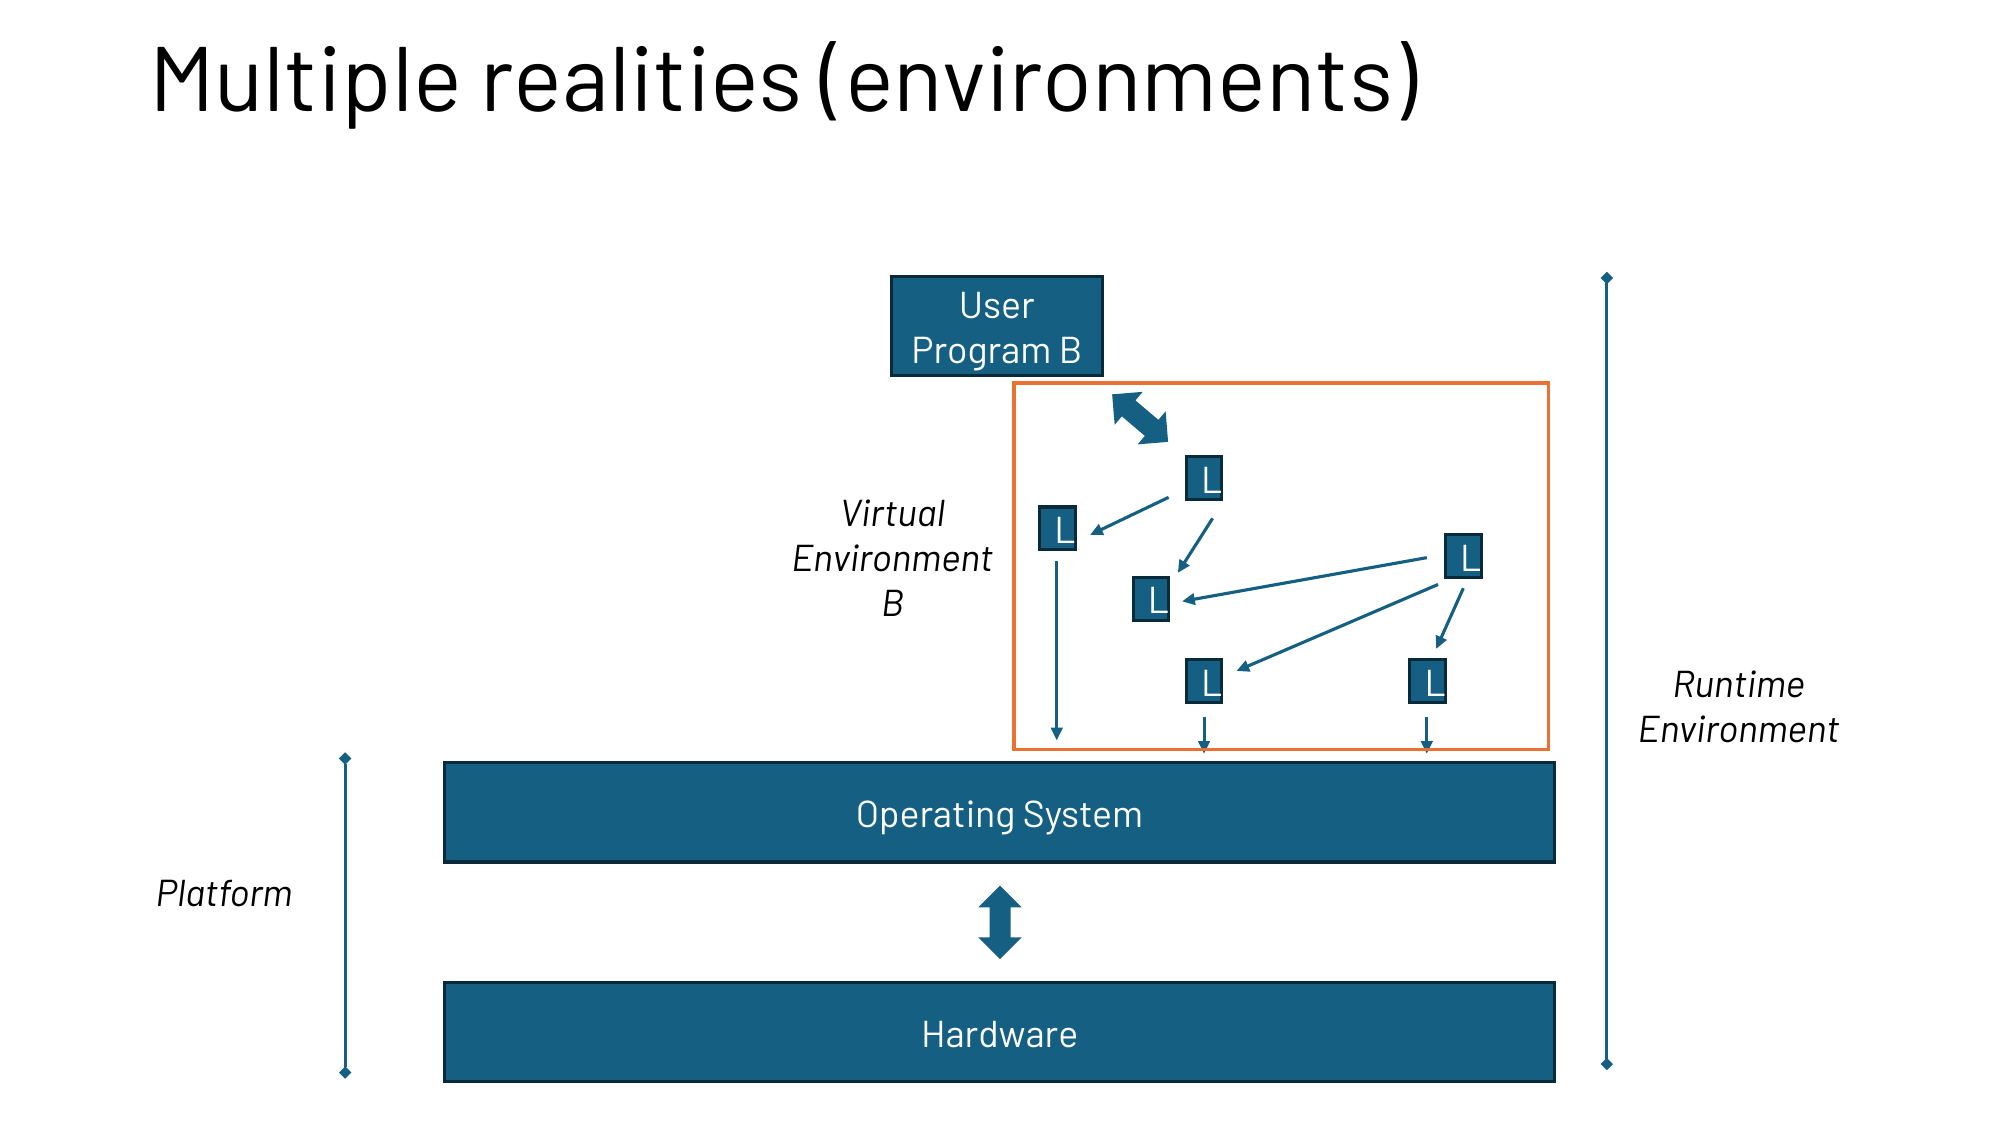

Multiple realities (environments)
User Program B

L
Virtual
Environment
B
L
L
L
Runtime
Environment
L
L
Operating System

Platform
Hardware